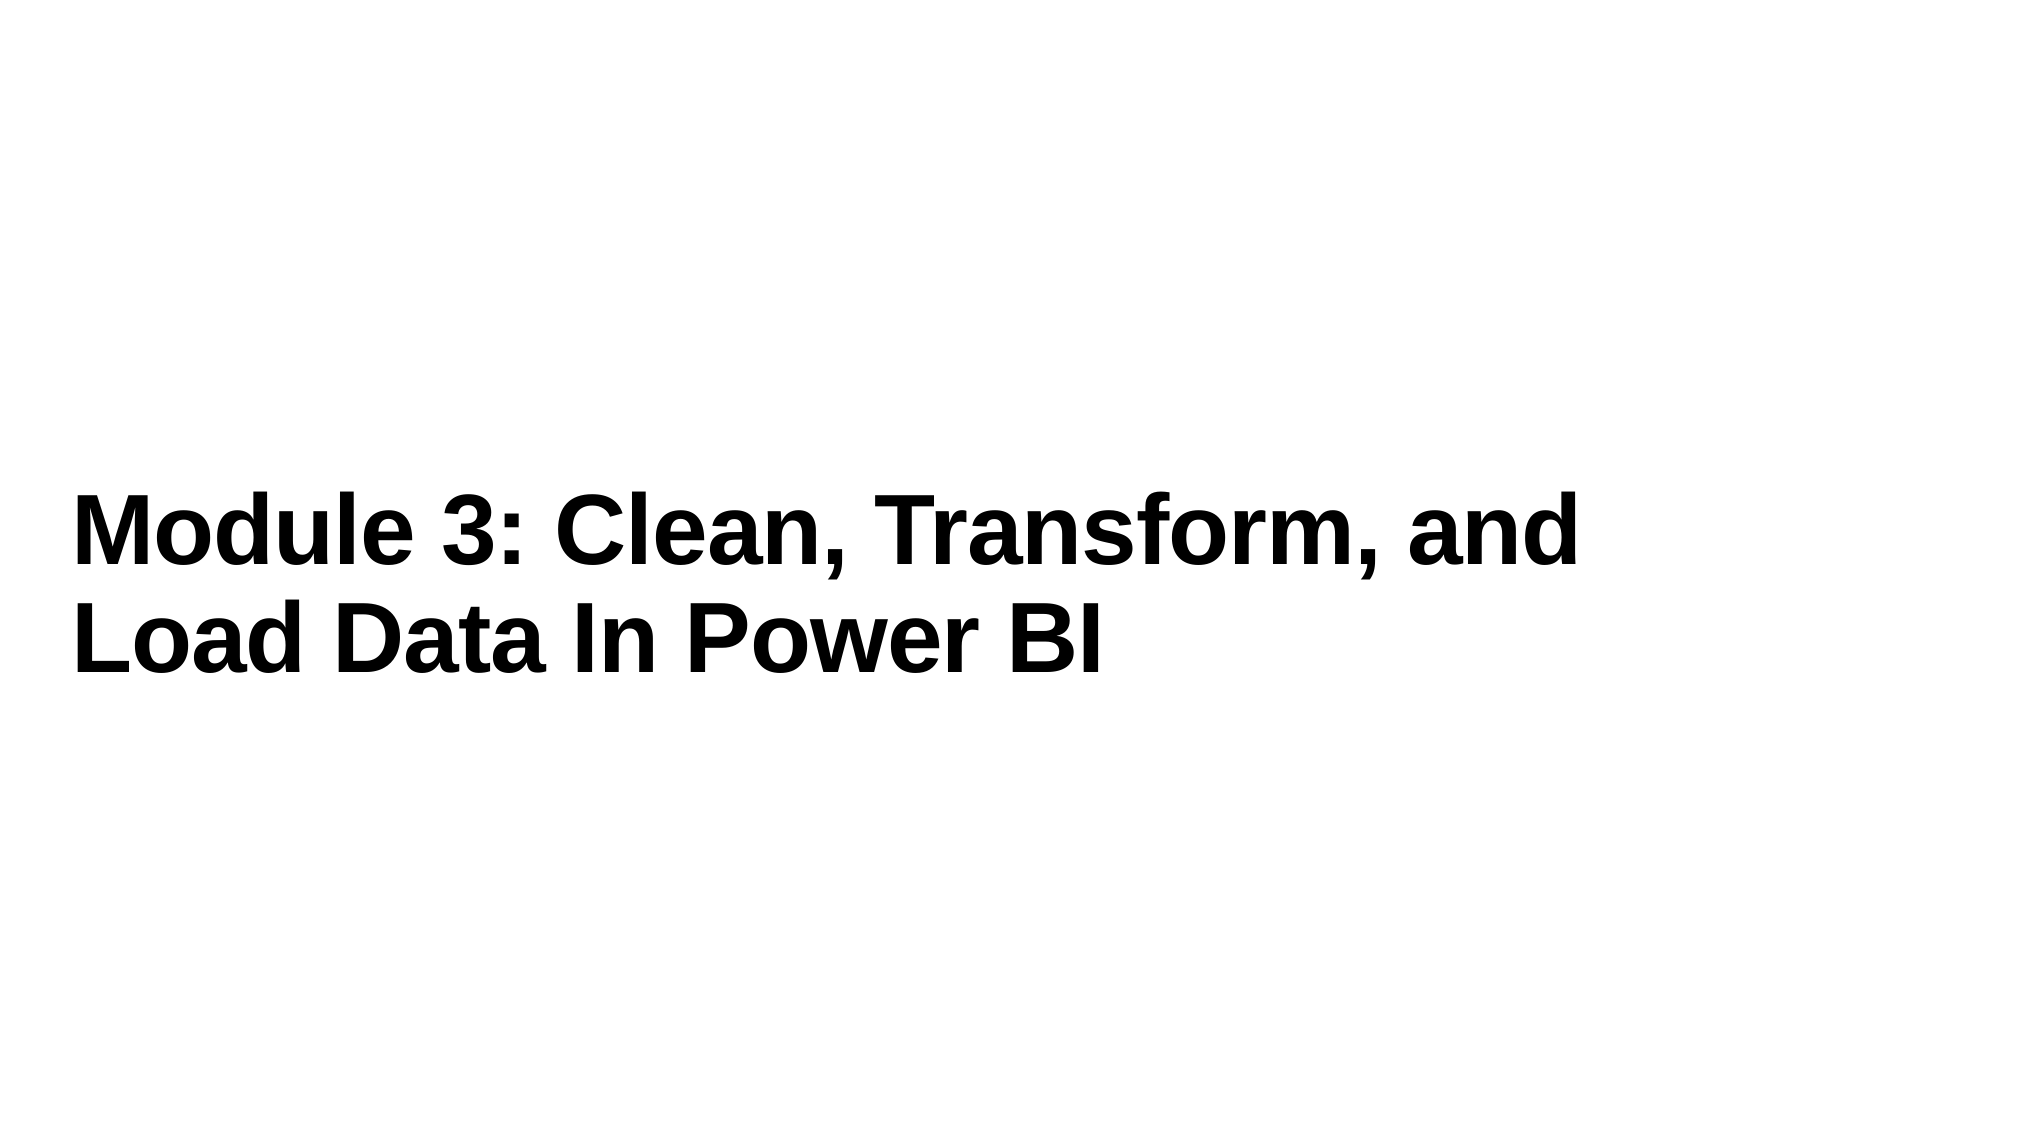

# Module 3: Clean, Transform, and Load Data In Power BI